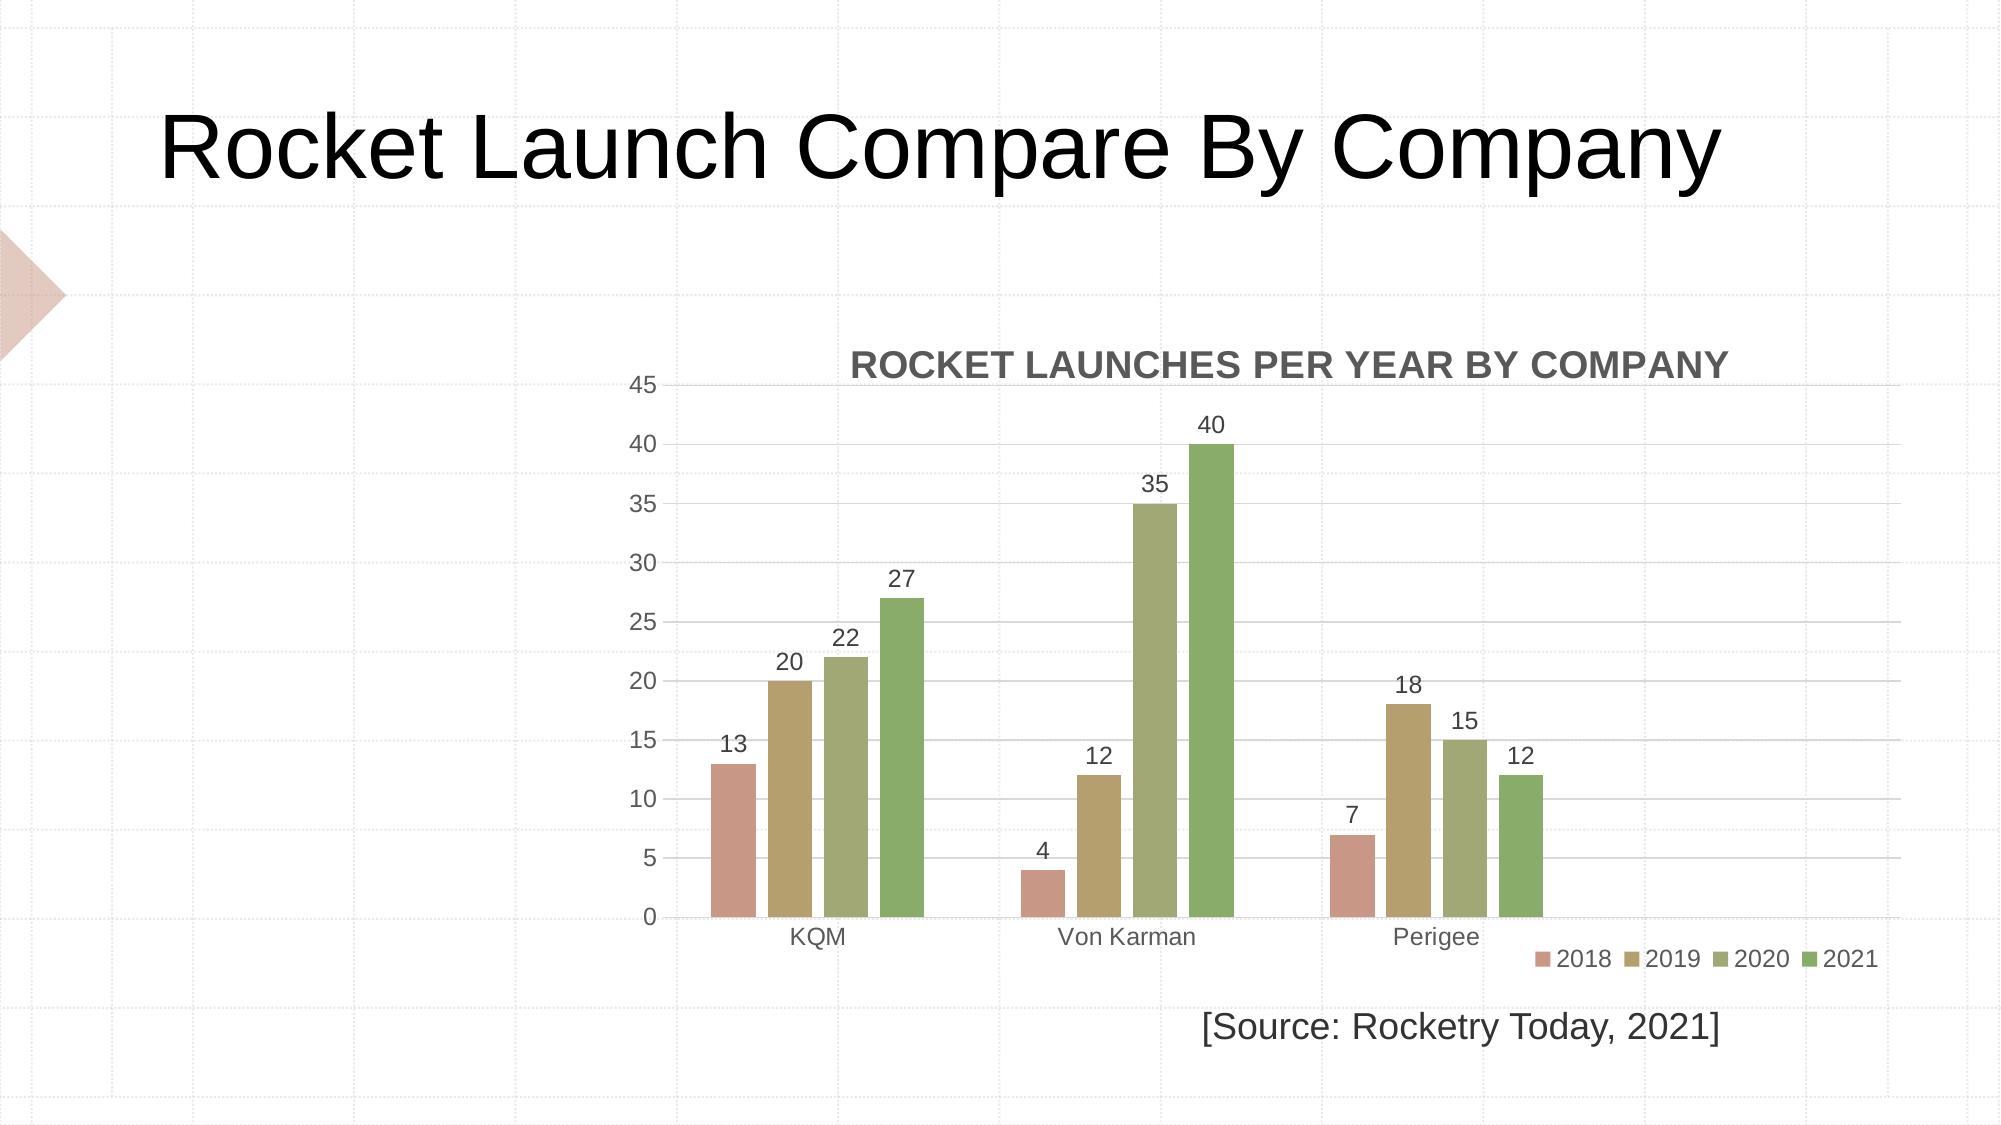

Rocket Launch Compare By Company

### Chart: ROCKET LAUNCHES PER YEAR BY COMPANY

| Category | 2018 | 2019 | 2020 | 2021 |
|---|---|---|---|---|
| KQM | 13.0 | 20.0 | 22.0 | 27.0 |
| Von Karman | 4.0 | 12.0 | 35.0 | 40.0 |
| Perigee | 7.0 | 18.0 | 15.0 | 12.0 |
[Source: Rocketry Today, 2021]